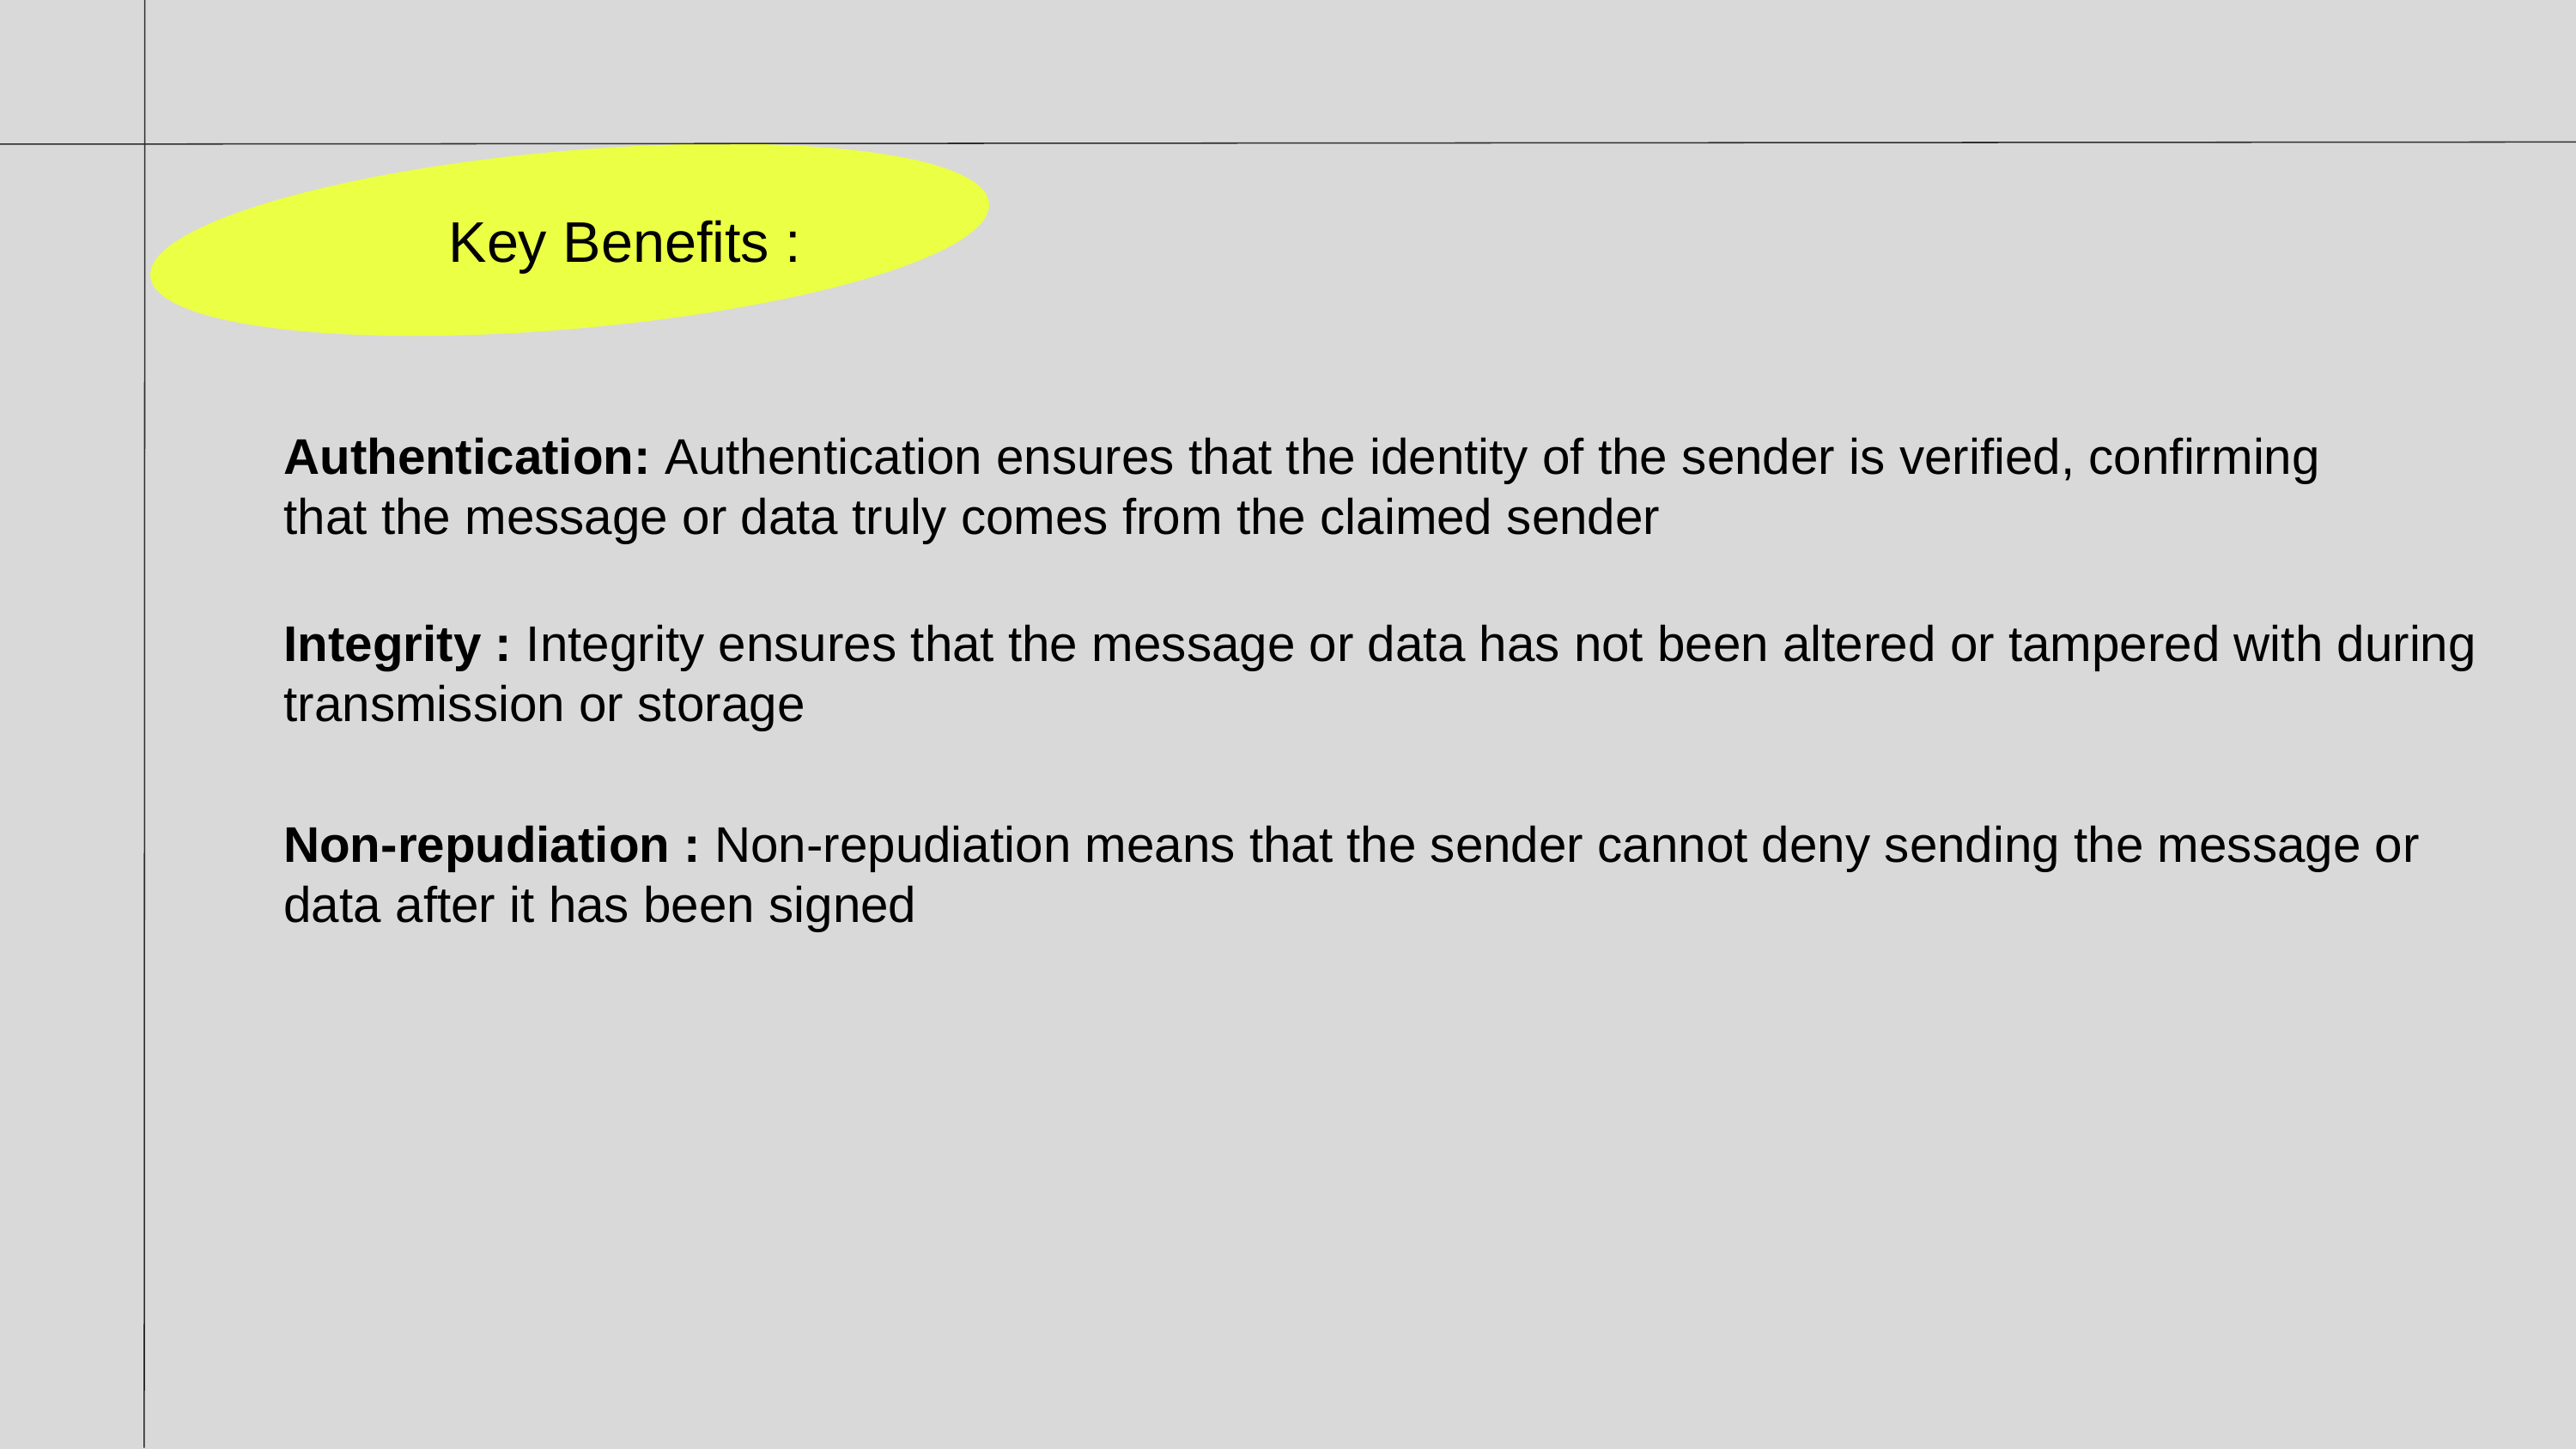

Key Benefits :
Authentication: Authentication ensures that the identity of the sender is verified, confirming that the message or data truly comes from the claimed sender
Integrity : Integrity ensures that the message or data has not been altered or tampered with during transmission or storage
Non-repudiation : Non-repudiation means that the sender cannot deny sending the message or data after it has been signed